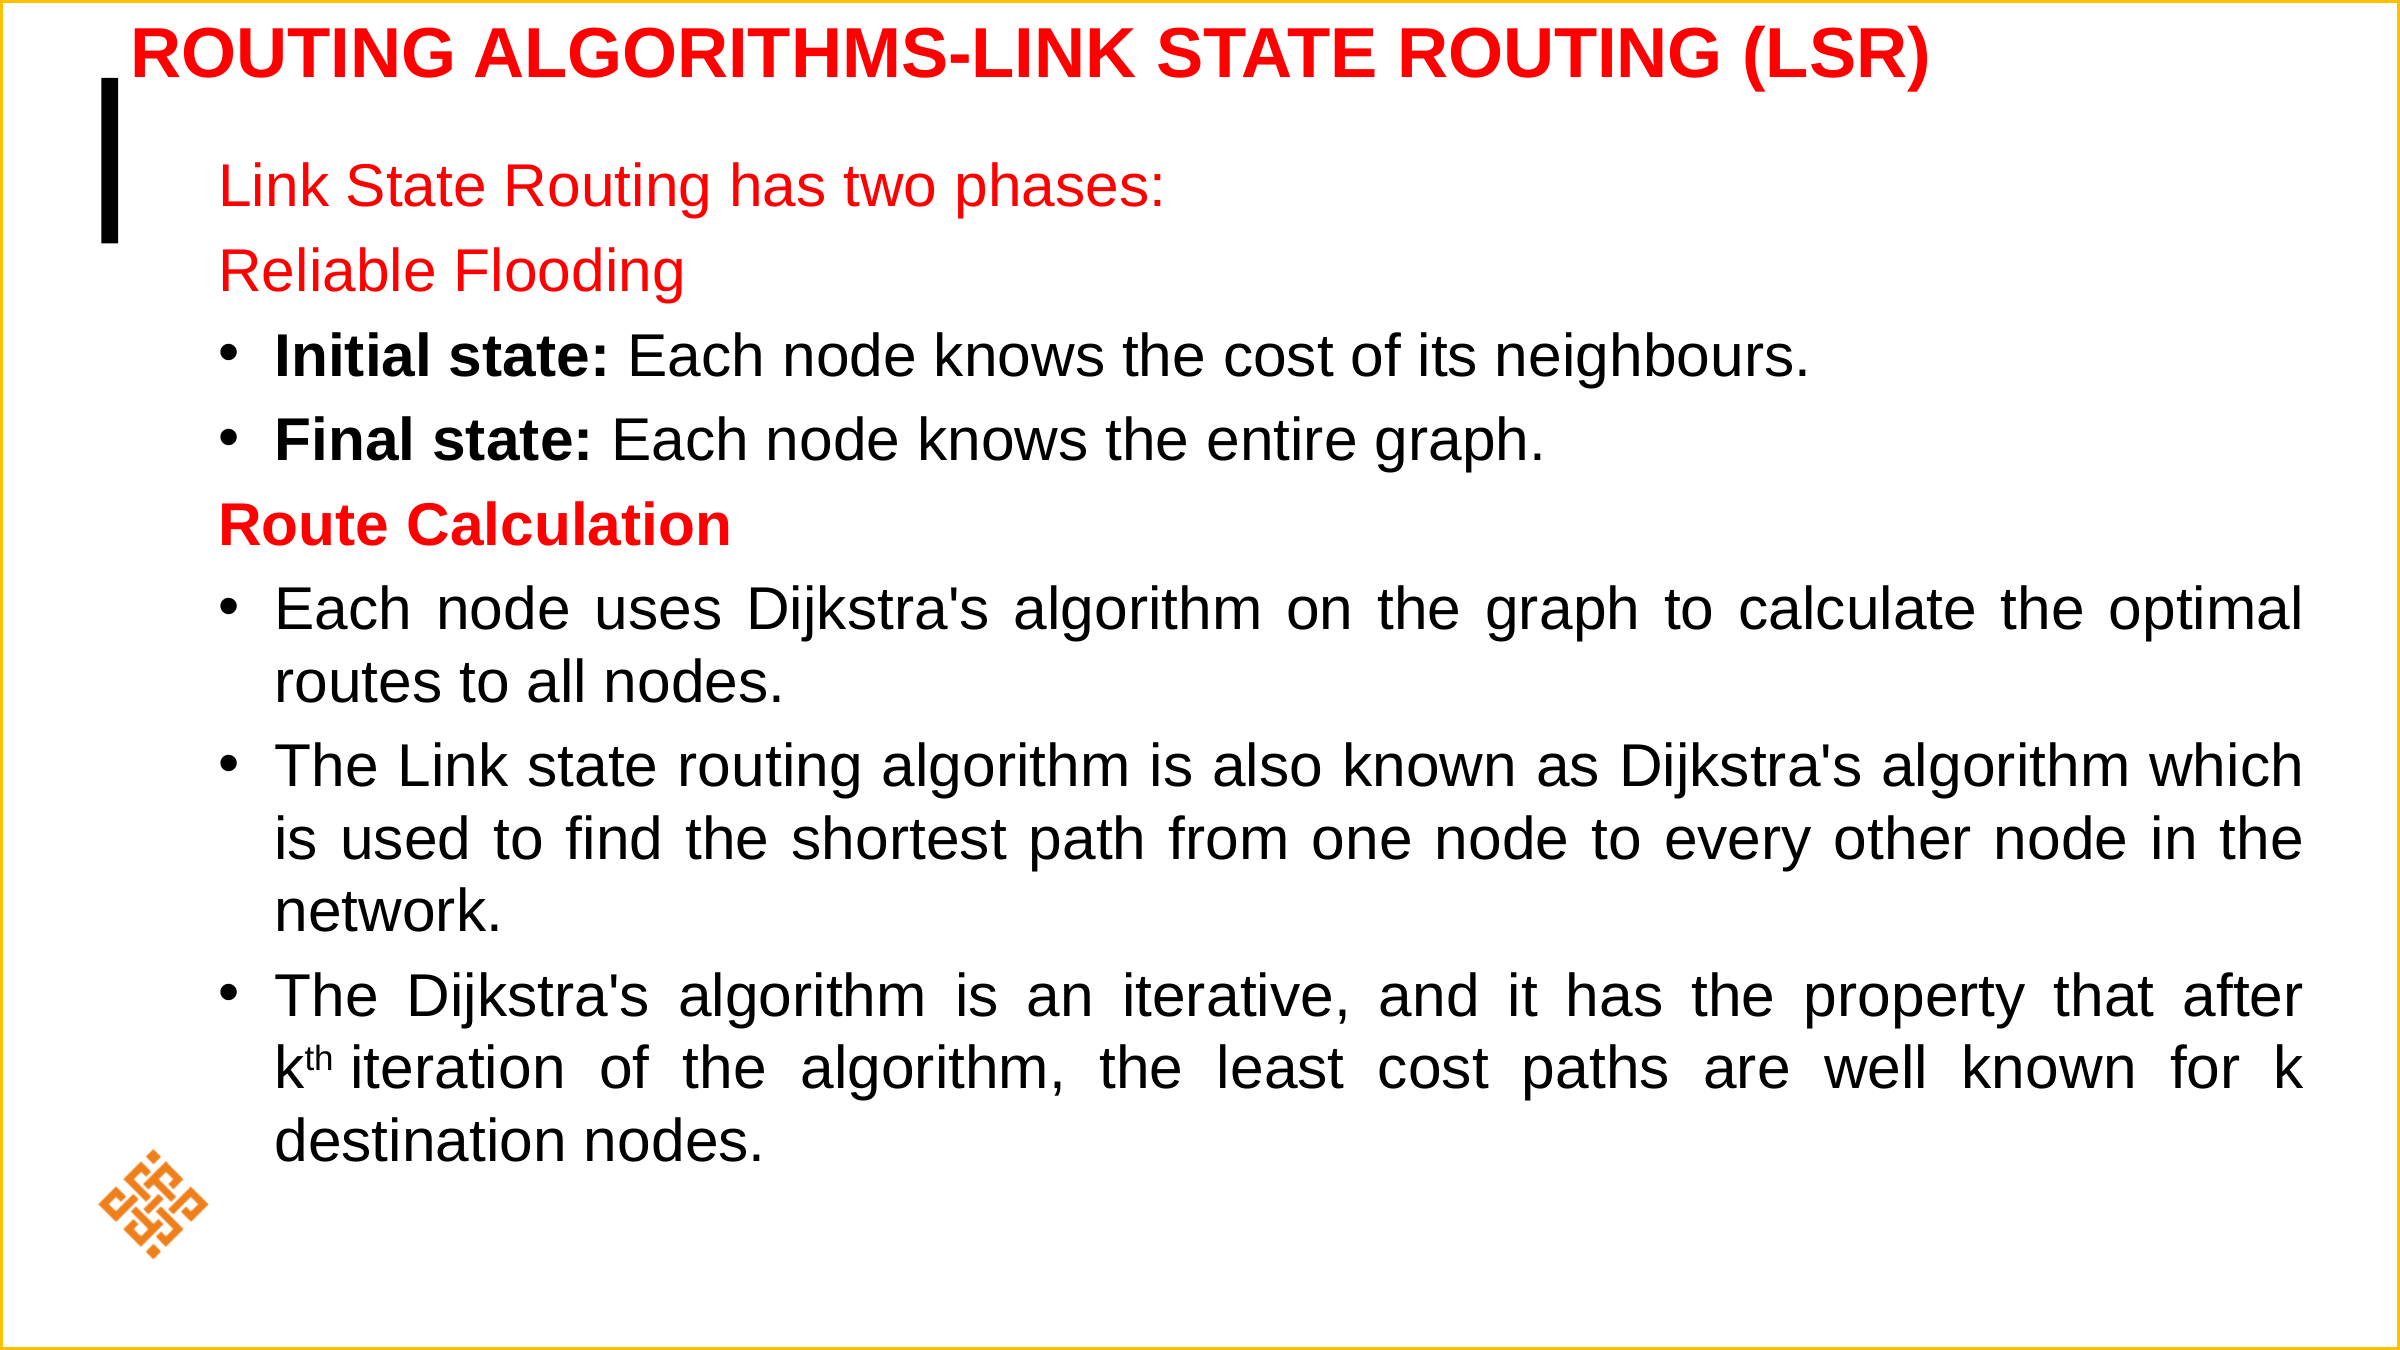

# Routing Algorithms-Link state Routing (lsR)
Link State Routing has two phases:
Reliable Flooding
Initial state: Each node knows the cost of its neighbours.
Final state: Each node knows the entire graph.
Route Calculation
Each node uses Dijkstra's algorithm on the graph to calculate the optimal routes to all nodes.
The Link state routing algorithm is also known as Dijkstra's algorithm which is used to find the shortest path from one node to every other node in the network.
The Dijkstra's algorithm is an iterative, and it has the property that after kth iteration of the algorithm, the least cost paths are well known for k destination nodes.